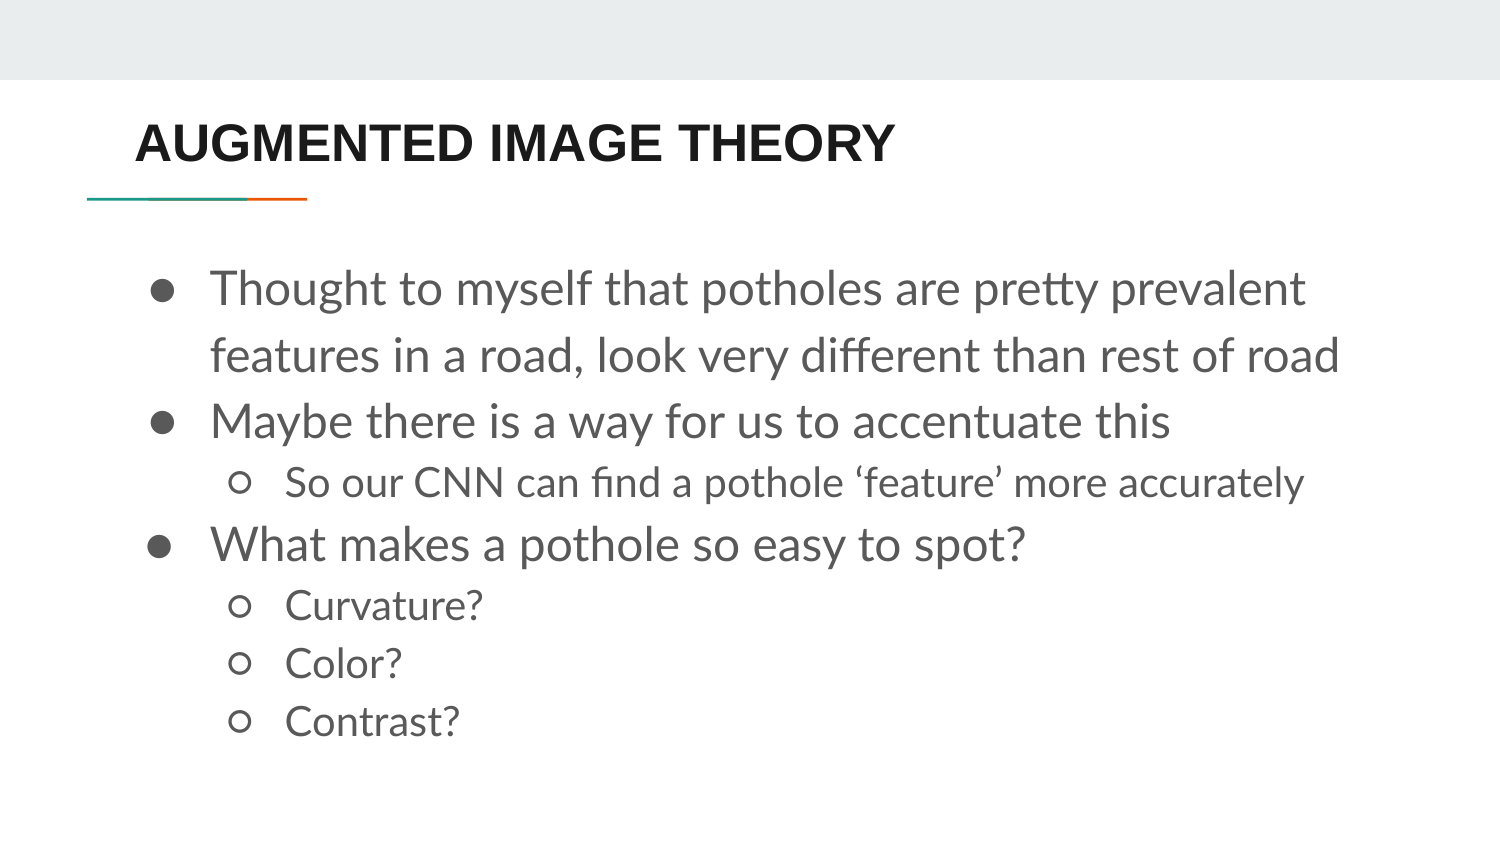

# AUGMENTED IMAGE THEORY
Thought to myself that potholes are pretty prevalent features in a road, look very different than rest of road
Maybe there is a way for us to accentuate this
So our CNN can find a pothole ‘feature’ more accurately
What makes a pothole so easy to spot?
Curvature?
Color?
Contrast?